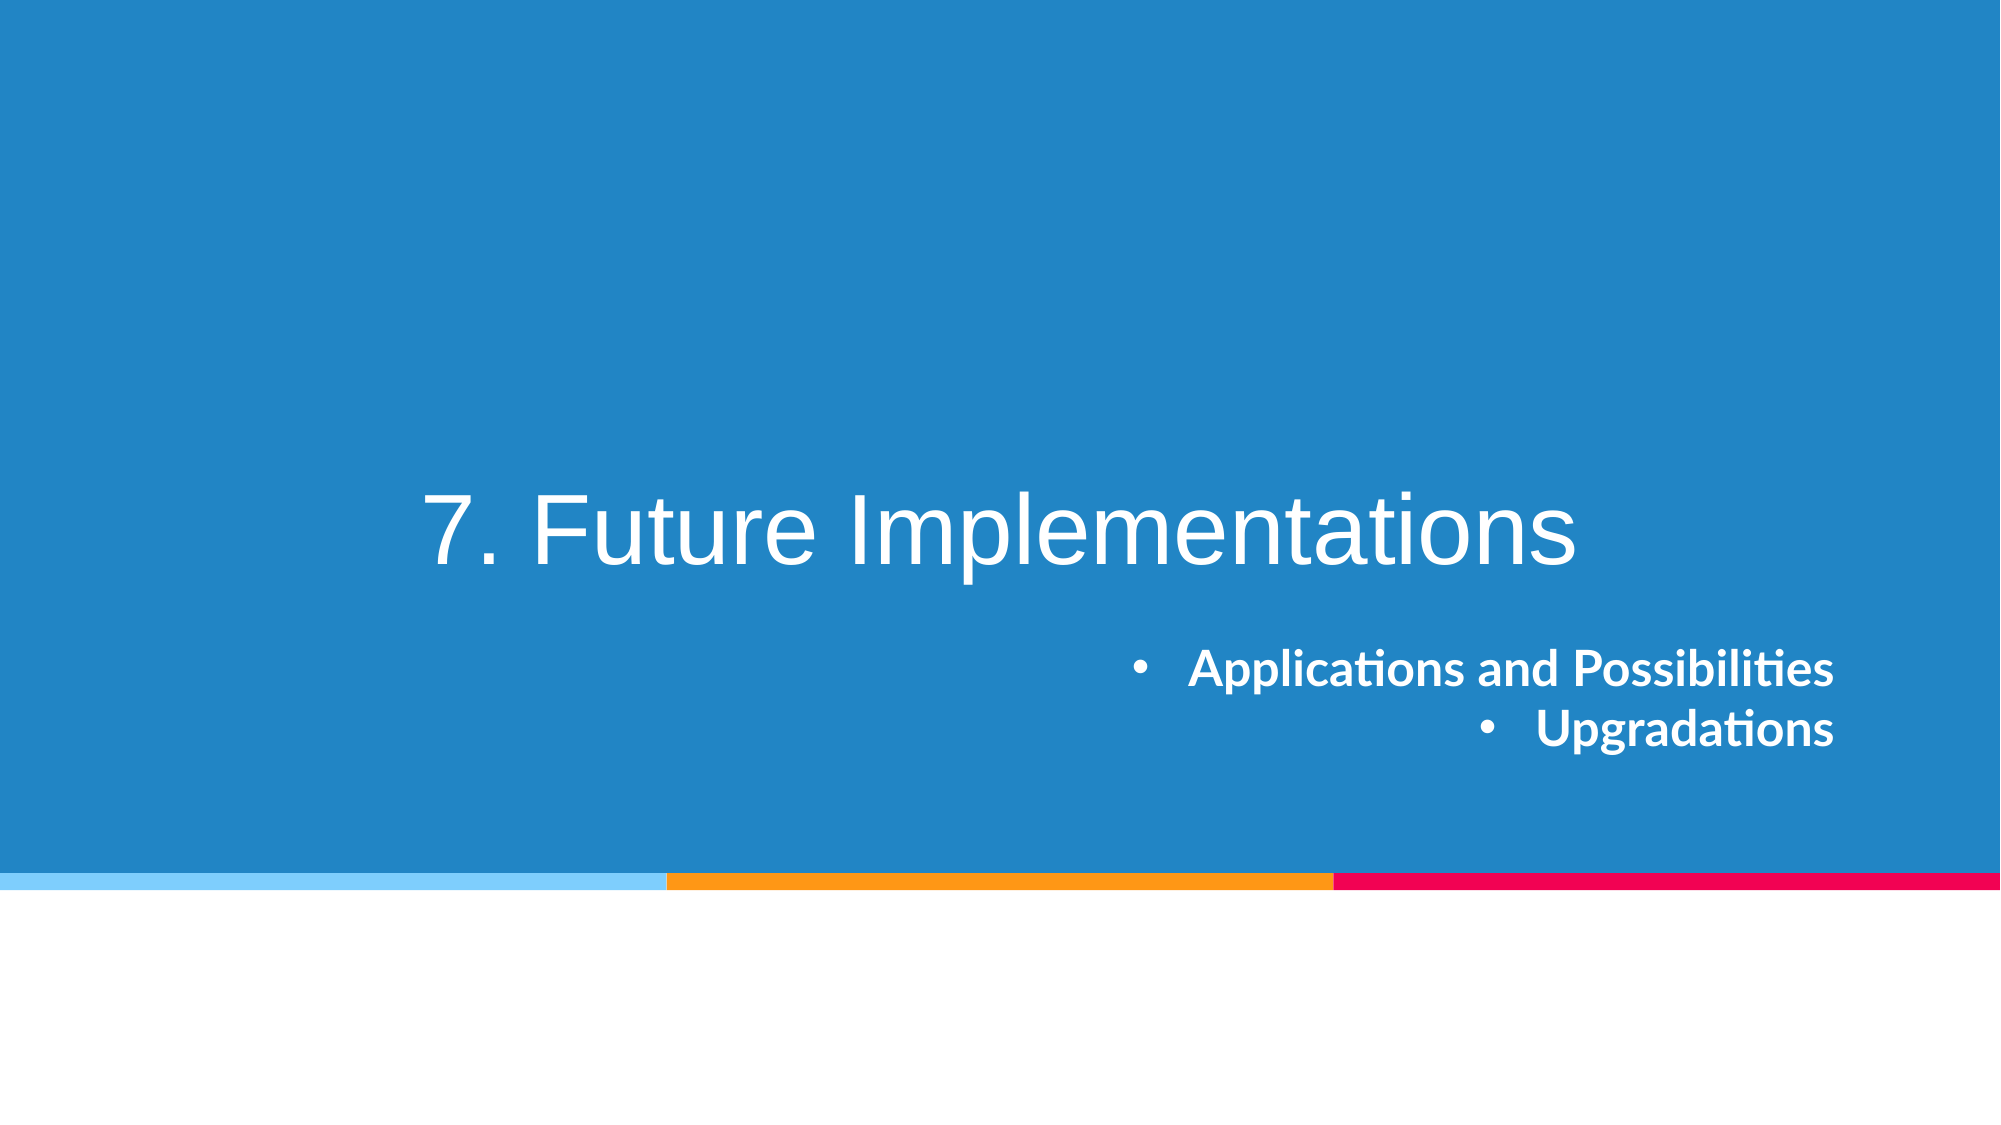

# 7. Future Implementations
Applications and Possibilities
Upgradations